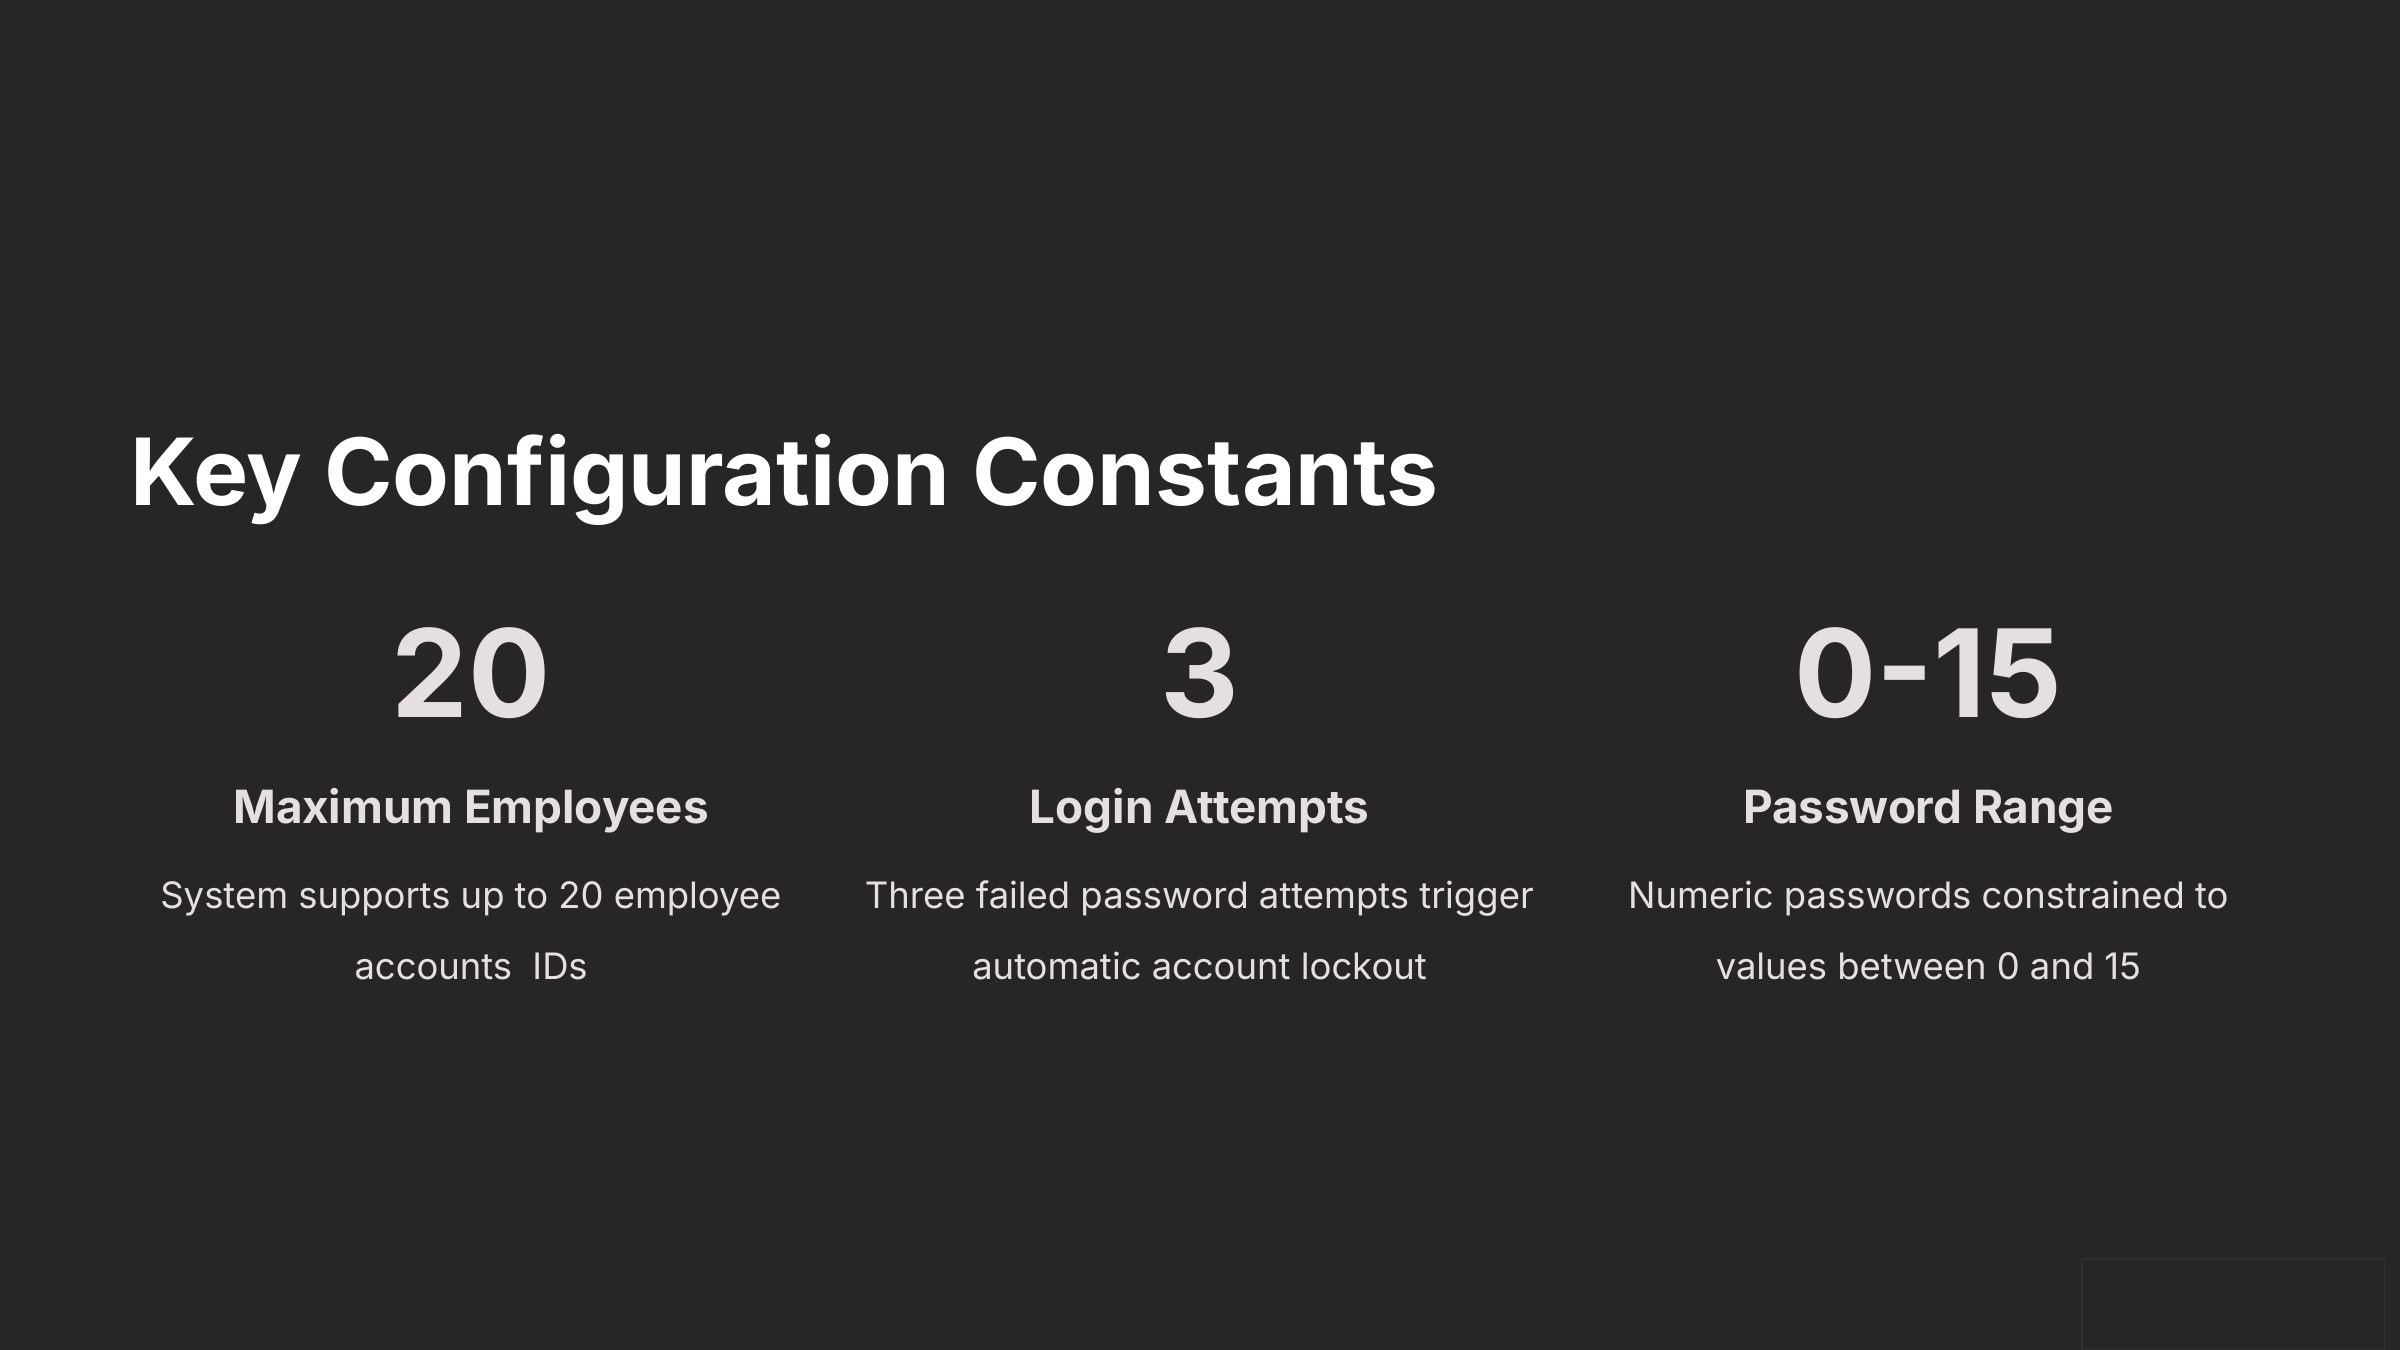

Key Configuration Constants
20
3
0-15
Maximum Employees
Login Attempts
Password Range
System supports up to 20 employee accounts  IDs
Three failed password attempts trigger automatic account lockout
Numeric passwords constrained to values between 0 and 15